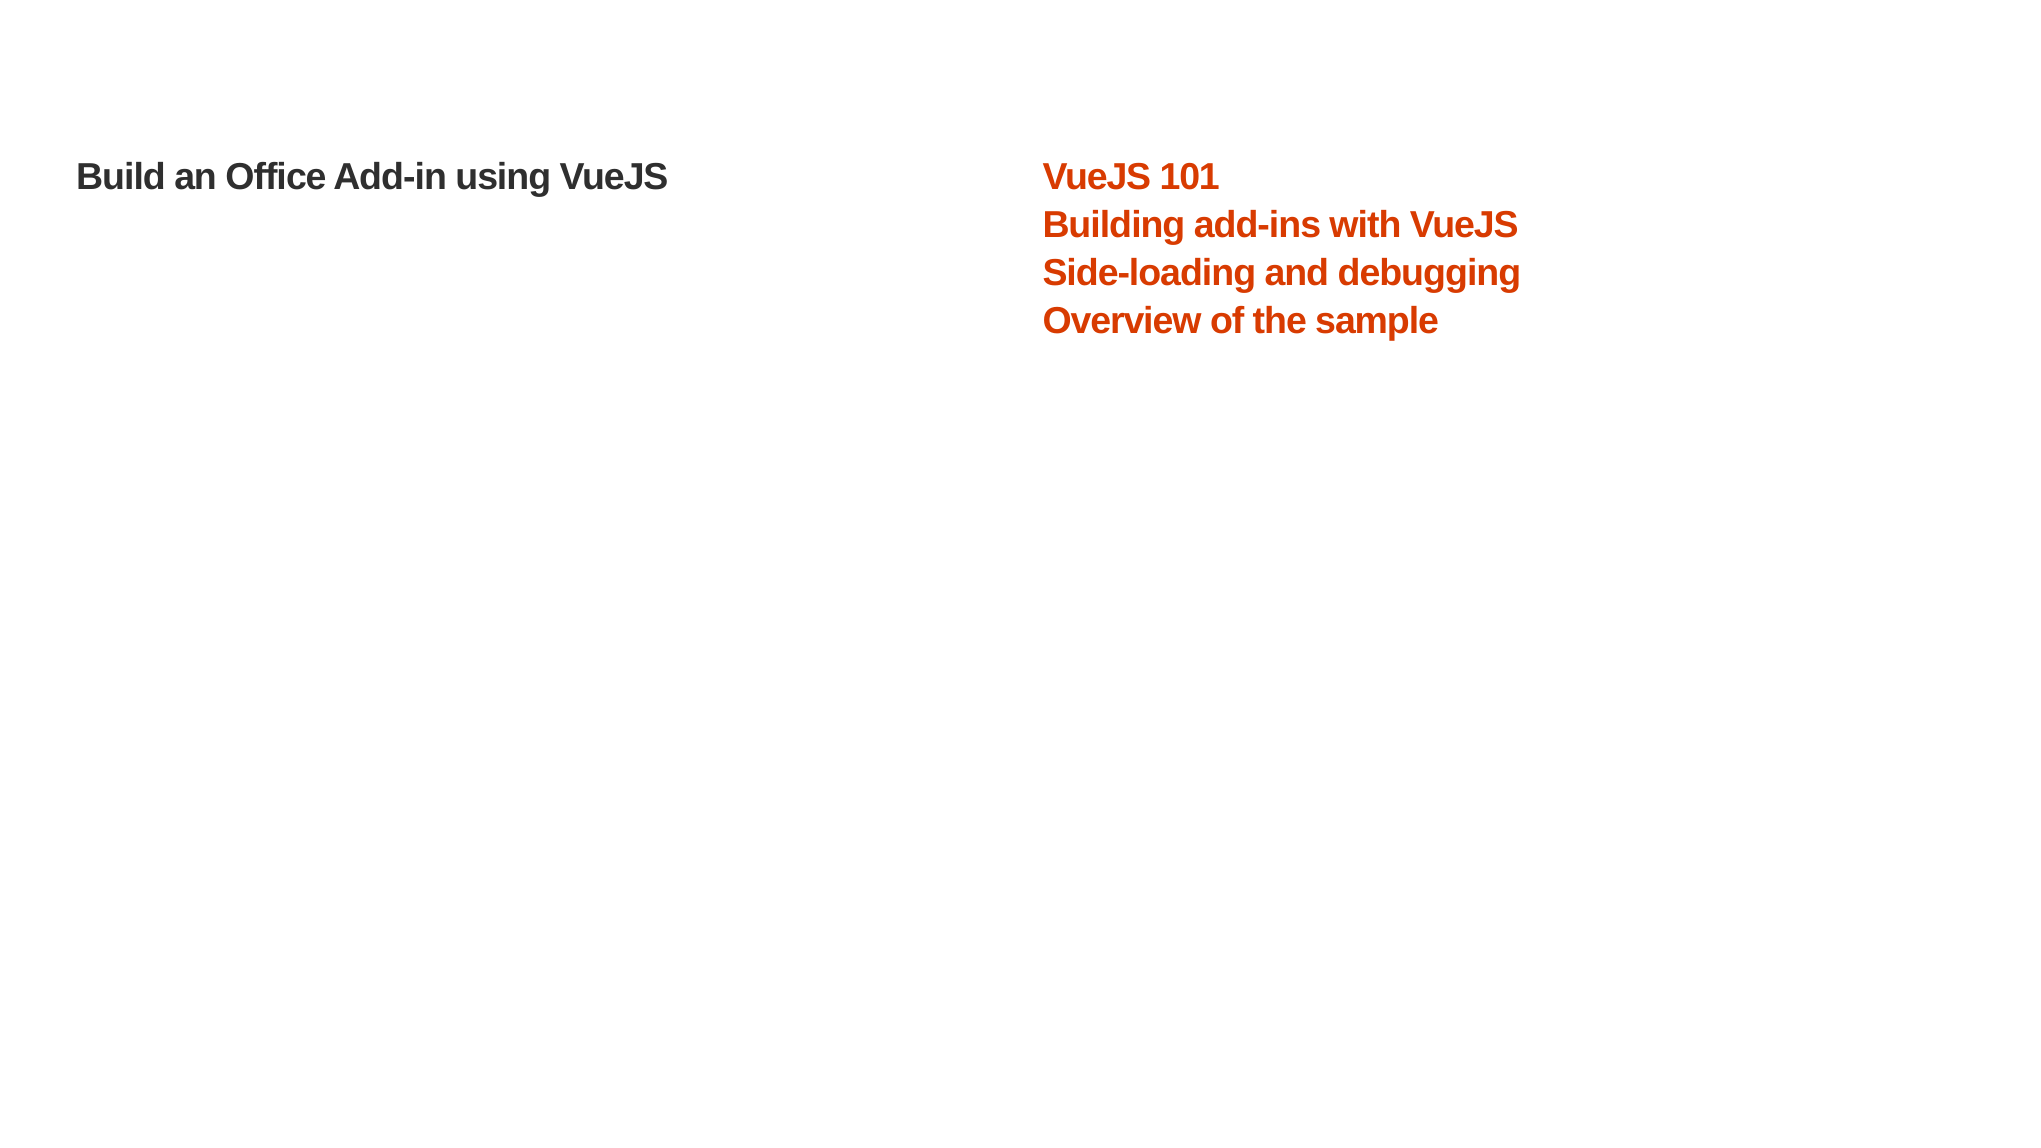

# Build an Office Add-in using VueJS
VueJS 101
Building add-ins with VueJS
Side-loading and debugging
Overview of the sample